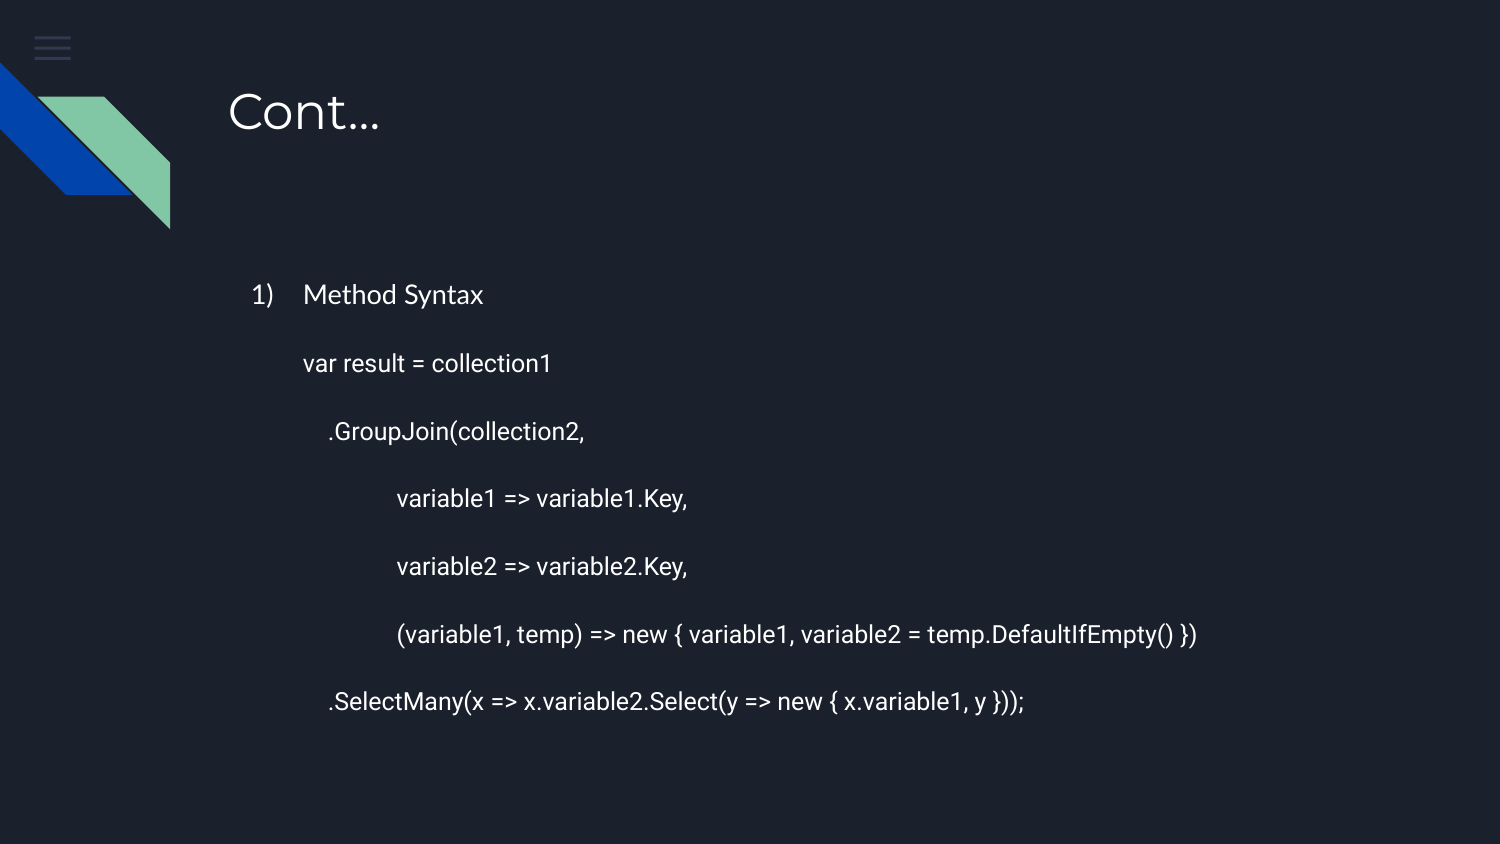

# Cont…
Method Syntax
var result = collection1
    .GroupJoin(collection2,
               variable1 => variable1.Key,
               variable2 => variable2.Key,
               (variable1, temp) => new { variable1, variable2 = temp.DefaultIfEmpty() })
    .SelectMany(x => x.variable2.Select(y => new { x.variable1, y }));